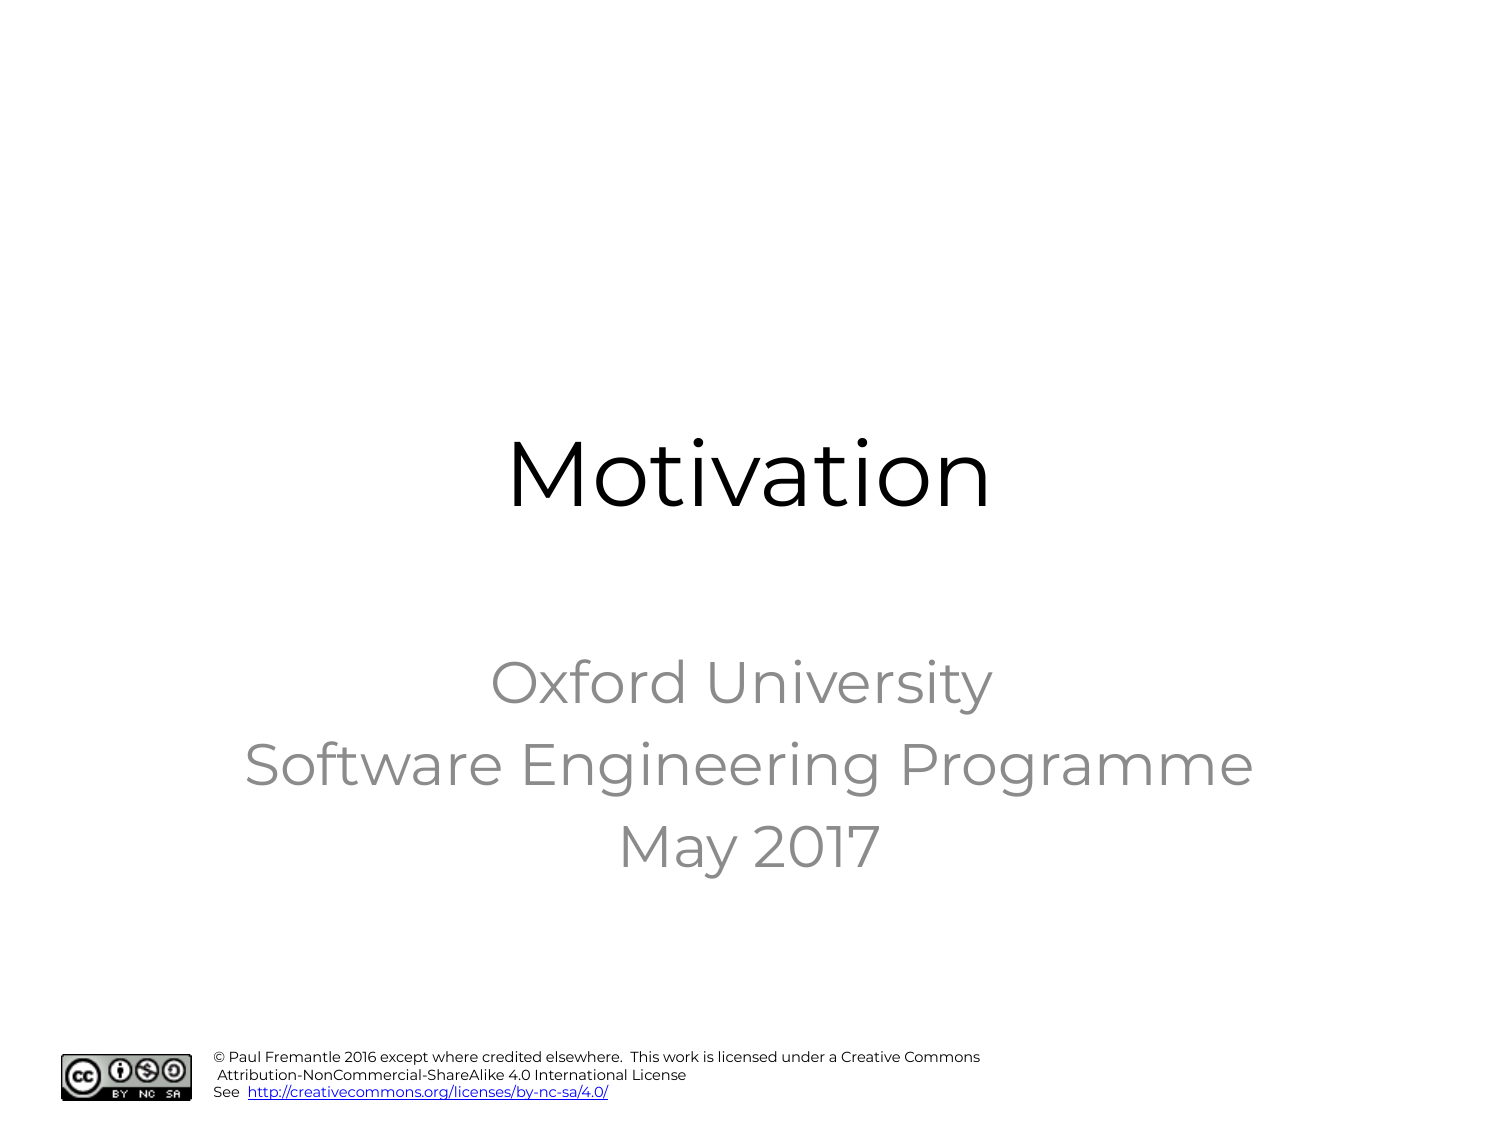

# Motivation
Oxford University
Software Engineering Programme
May 2017